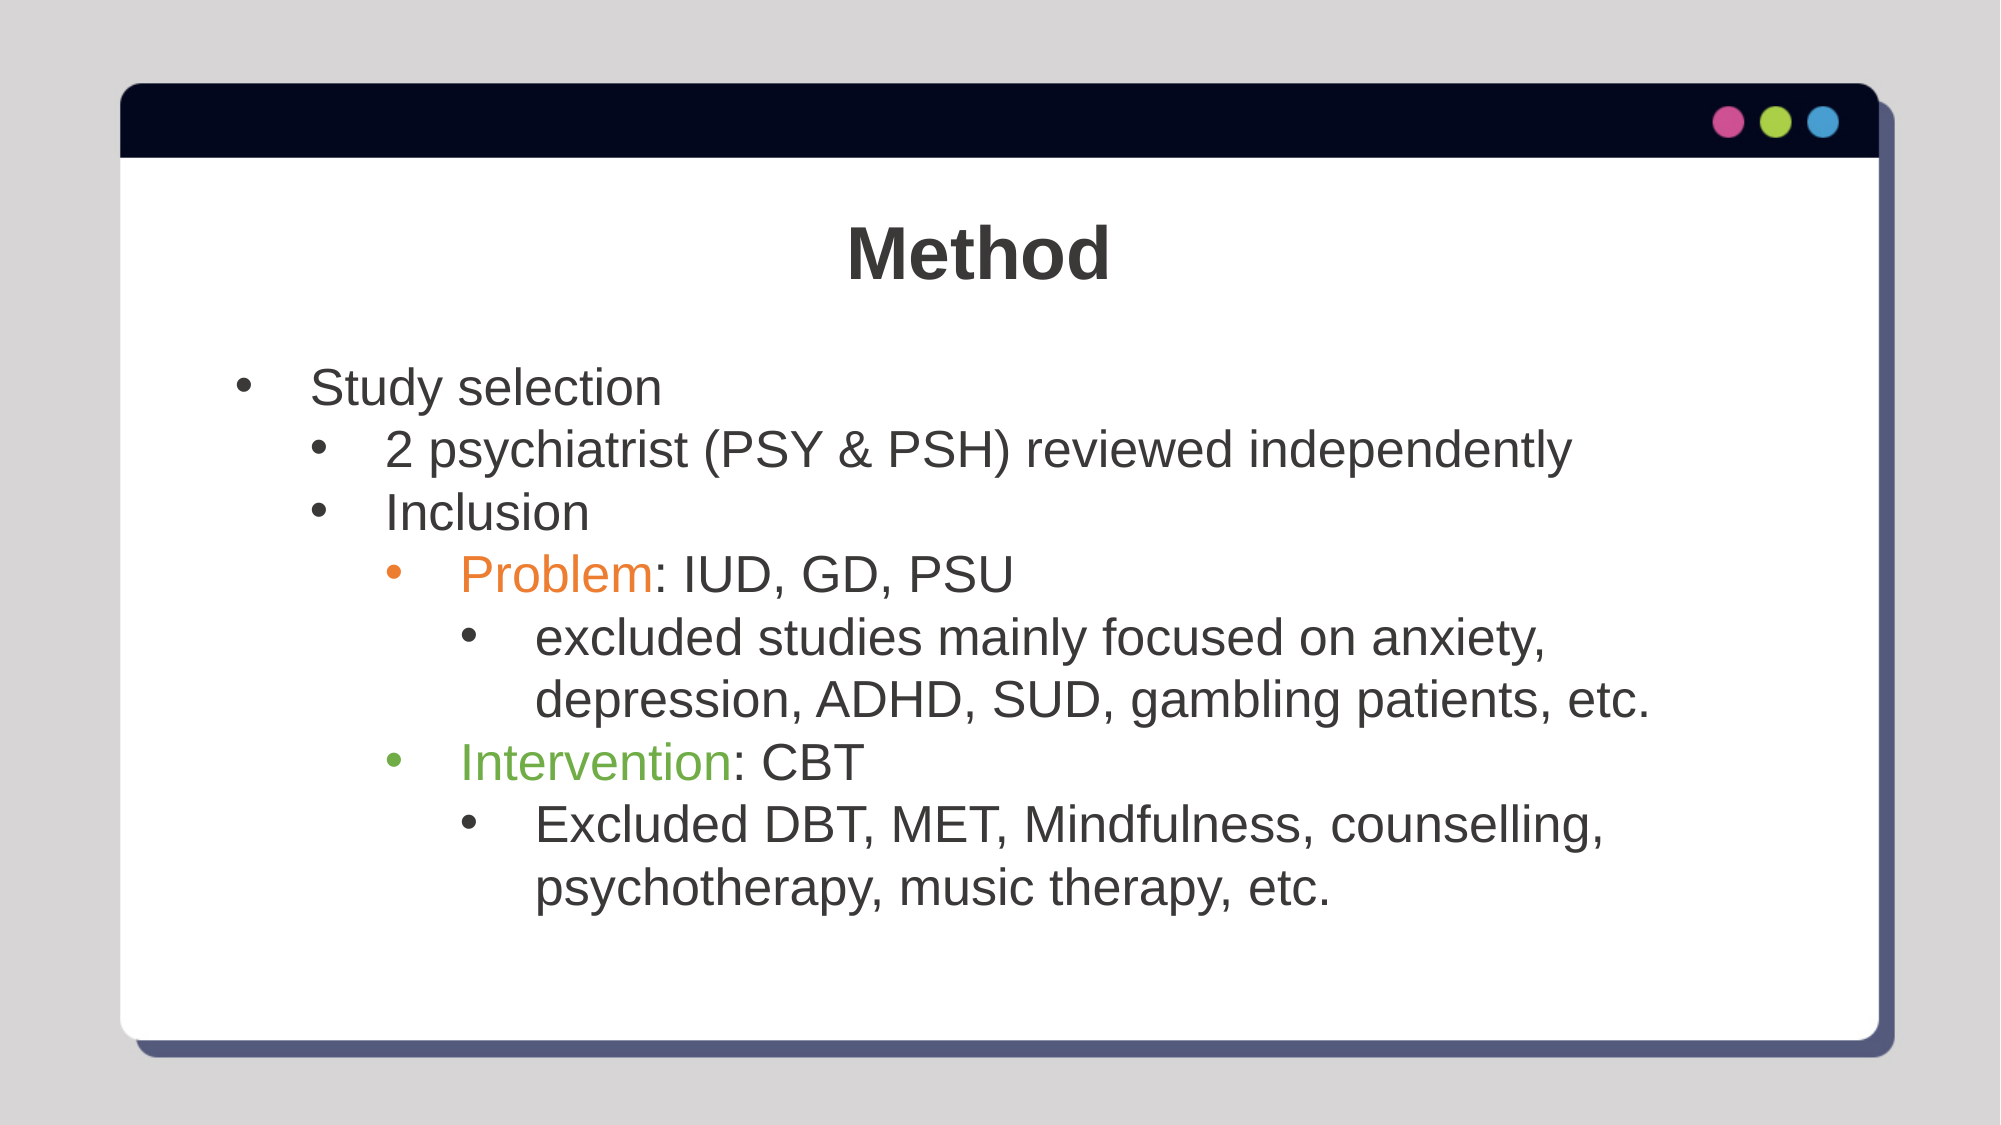

Method
Study selection
2 psychiatrist (PSY & PSH) reviewed independently
Inclusion
Problem: IUD, GD, PSU
excluded studies mainly focused on anxiety, depression, ADHD, SUD, gambling patients, etc.
Intervention: CBT
Excluded DBT, MET, Mindfulness, counselling, psychotherapy, music therapy, etc.